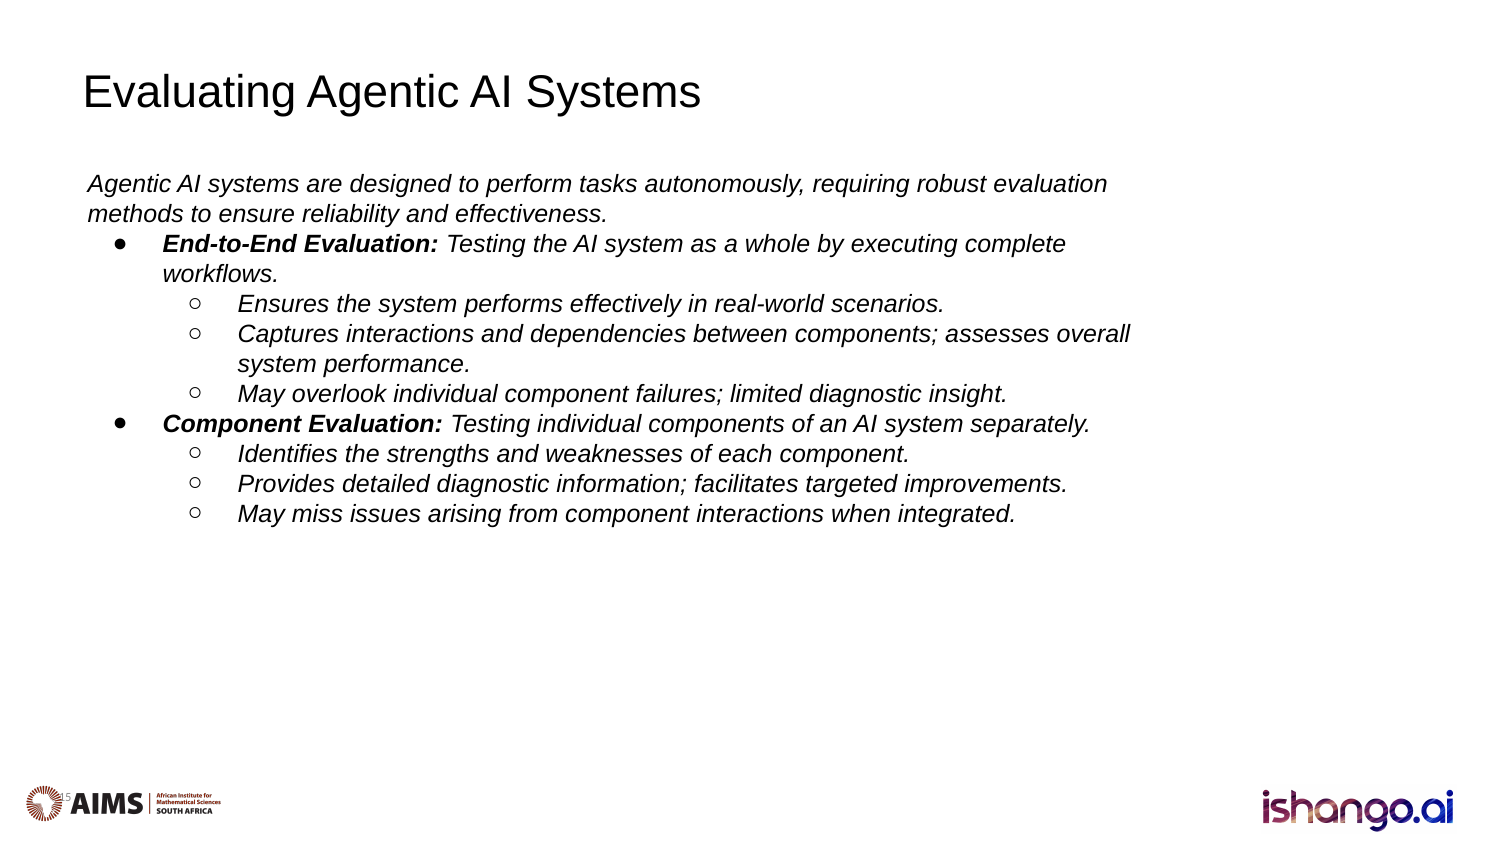

# Evaluating Agentic AI Systems
Agentic AI systems are designed to perform tasks autonomously, requiring robust evaluation methods to ensure reliability and effectiveness.
End-to-End Evaluation: Testing the AI system as a whole by executing complete workflows.
Ensures the system performs effectively in real-world scenarios.
Captures interactions and dependencies between components; assesses overall system performance.
May overlook individual component failures; limited diagnostic insight.
Component Evaluation: Testing individual components of an AI system separately.
Identifies the strengths and weaknesses of each component.
Provides detailed diagnostic information; facilitates targeted improvements.
May miss issues arising from component interactions when integrated.
15